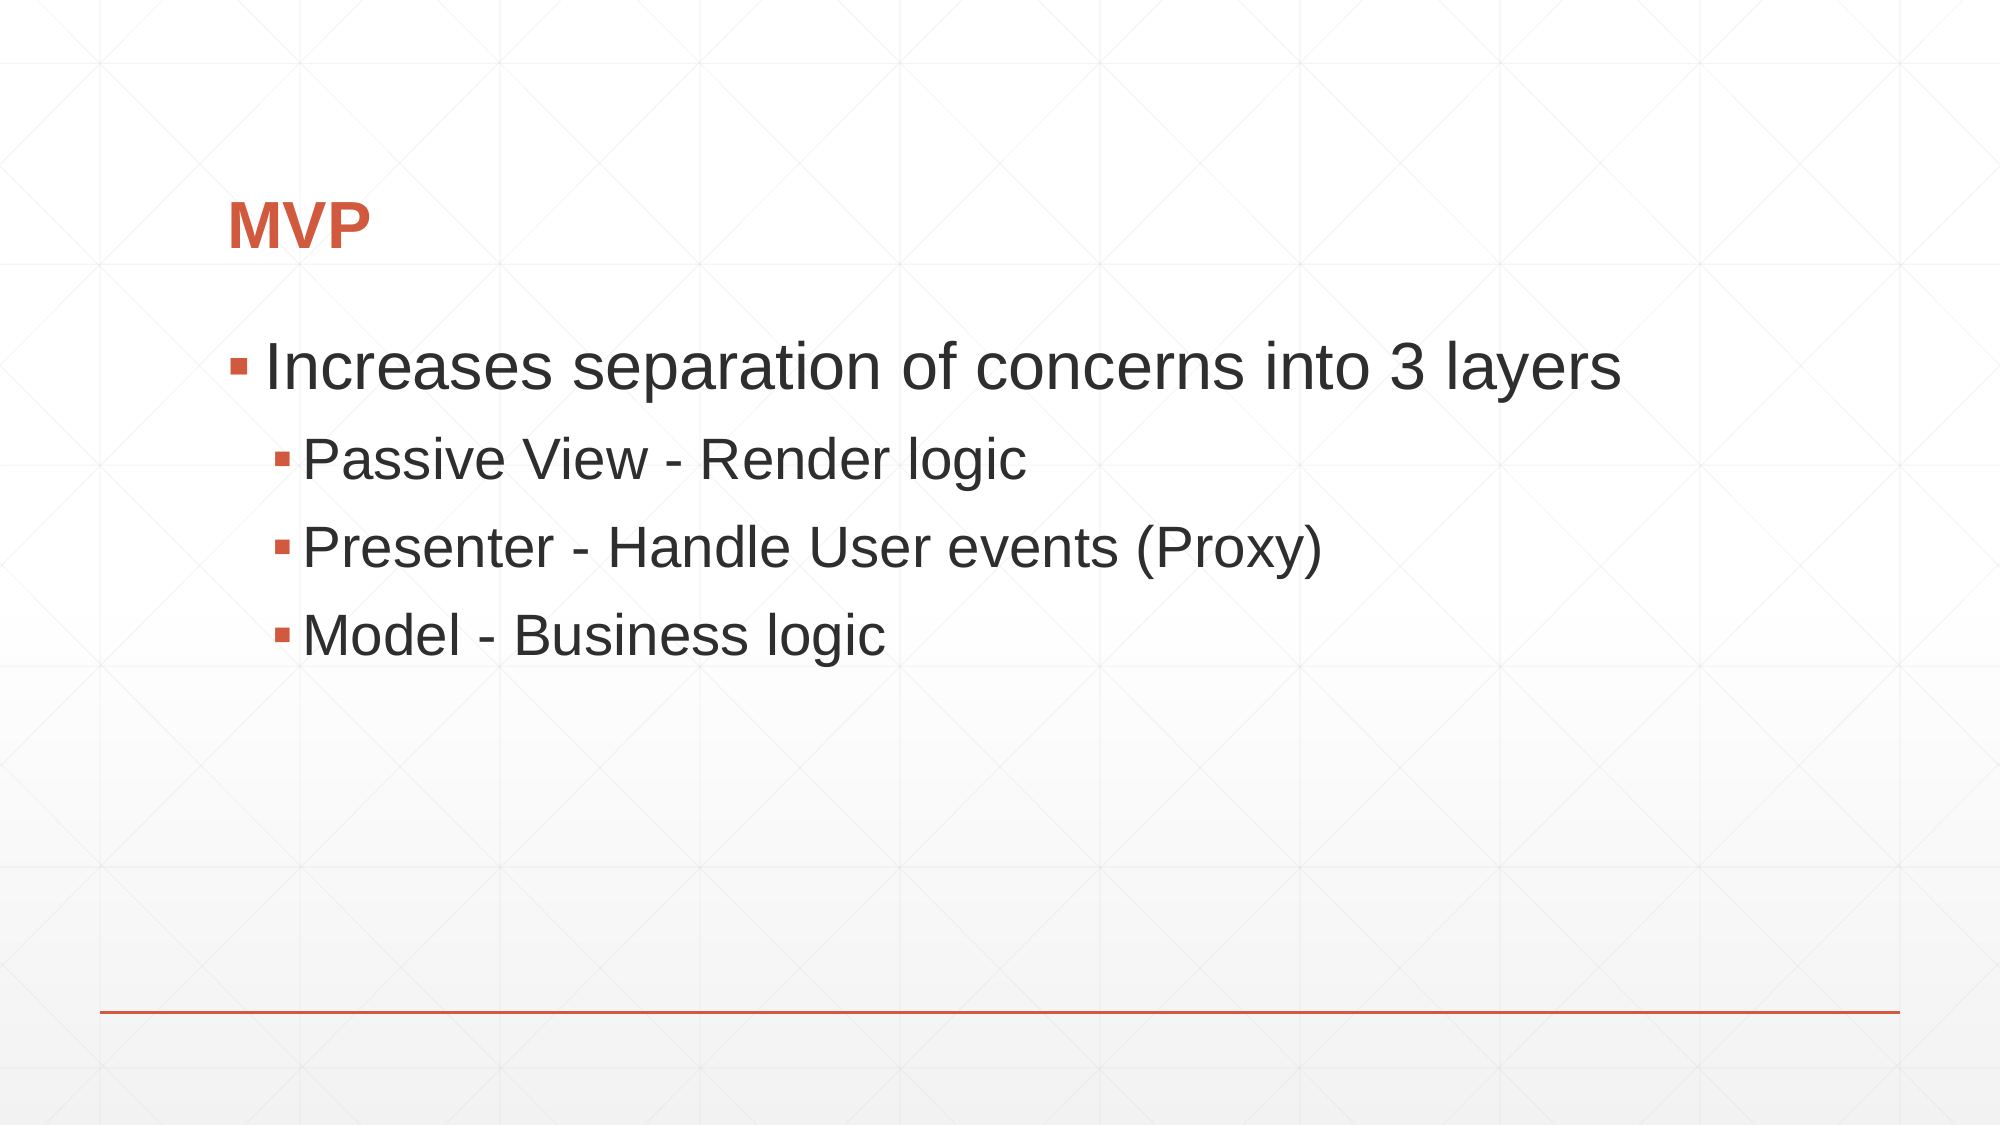

# MVP
Increases separation of concerns into 3 layers
Passive View - Render logic
Presenter - Handle User events (Proxy)
Model - Business logic